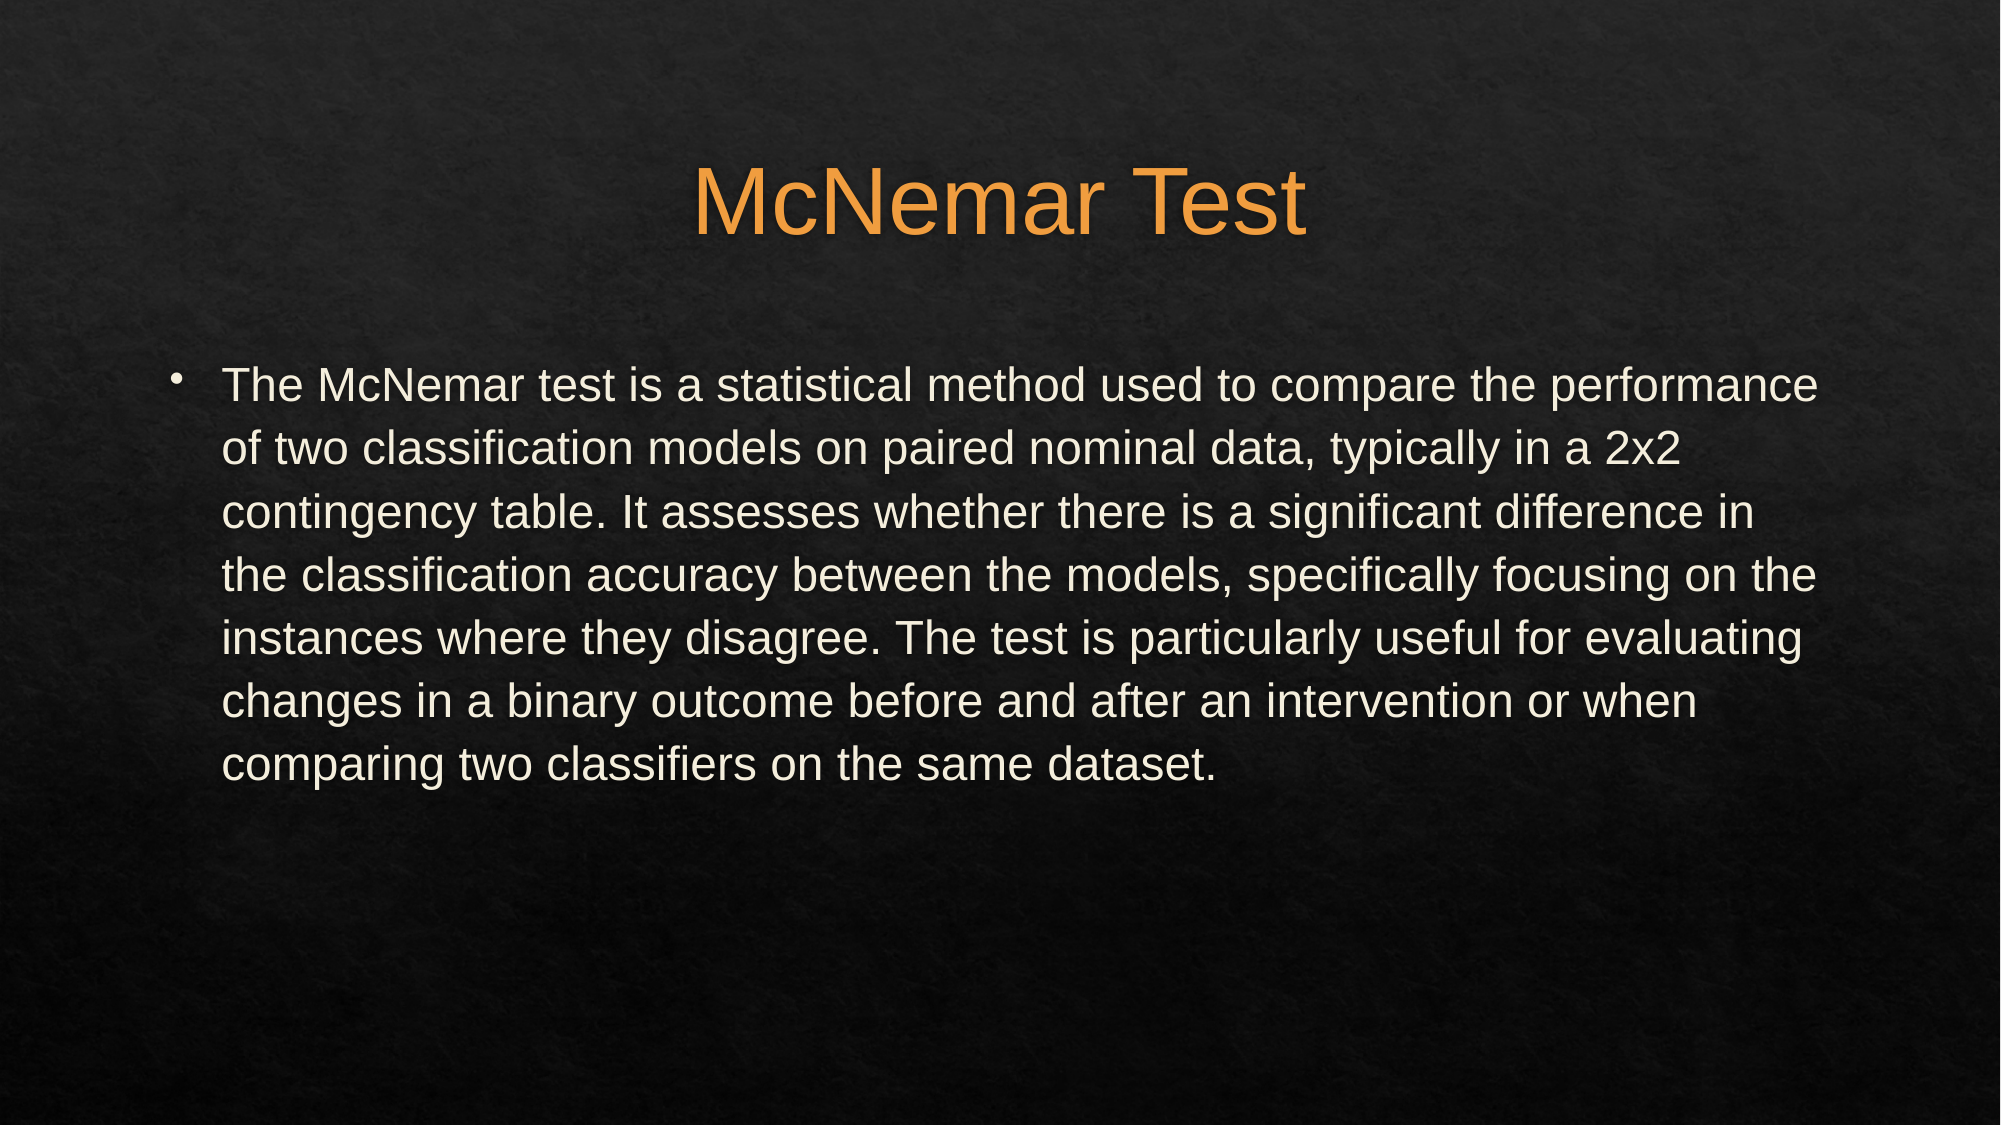

# McNemar Test
The McNemar test is a statistical method used to compare the performance of two classification models on paired nominal data, typically in a 2x2 contingency table. It assesses whether there is a significant difference in the classification accuracy between the models, specifically focusing on the instances where they disagree. The test is particularly useful for evaluating changes in a binary outcome before and after an intervention or when comparing two classifiers on the same dataset.